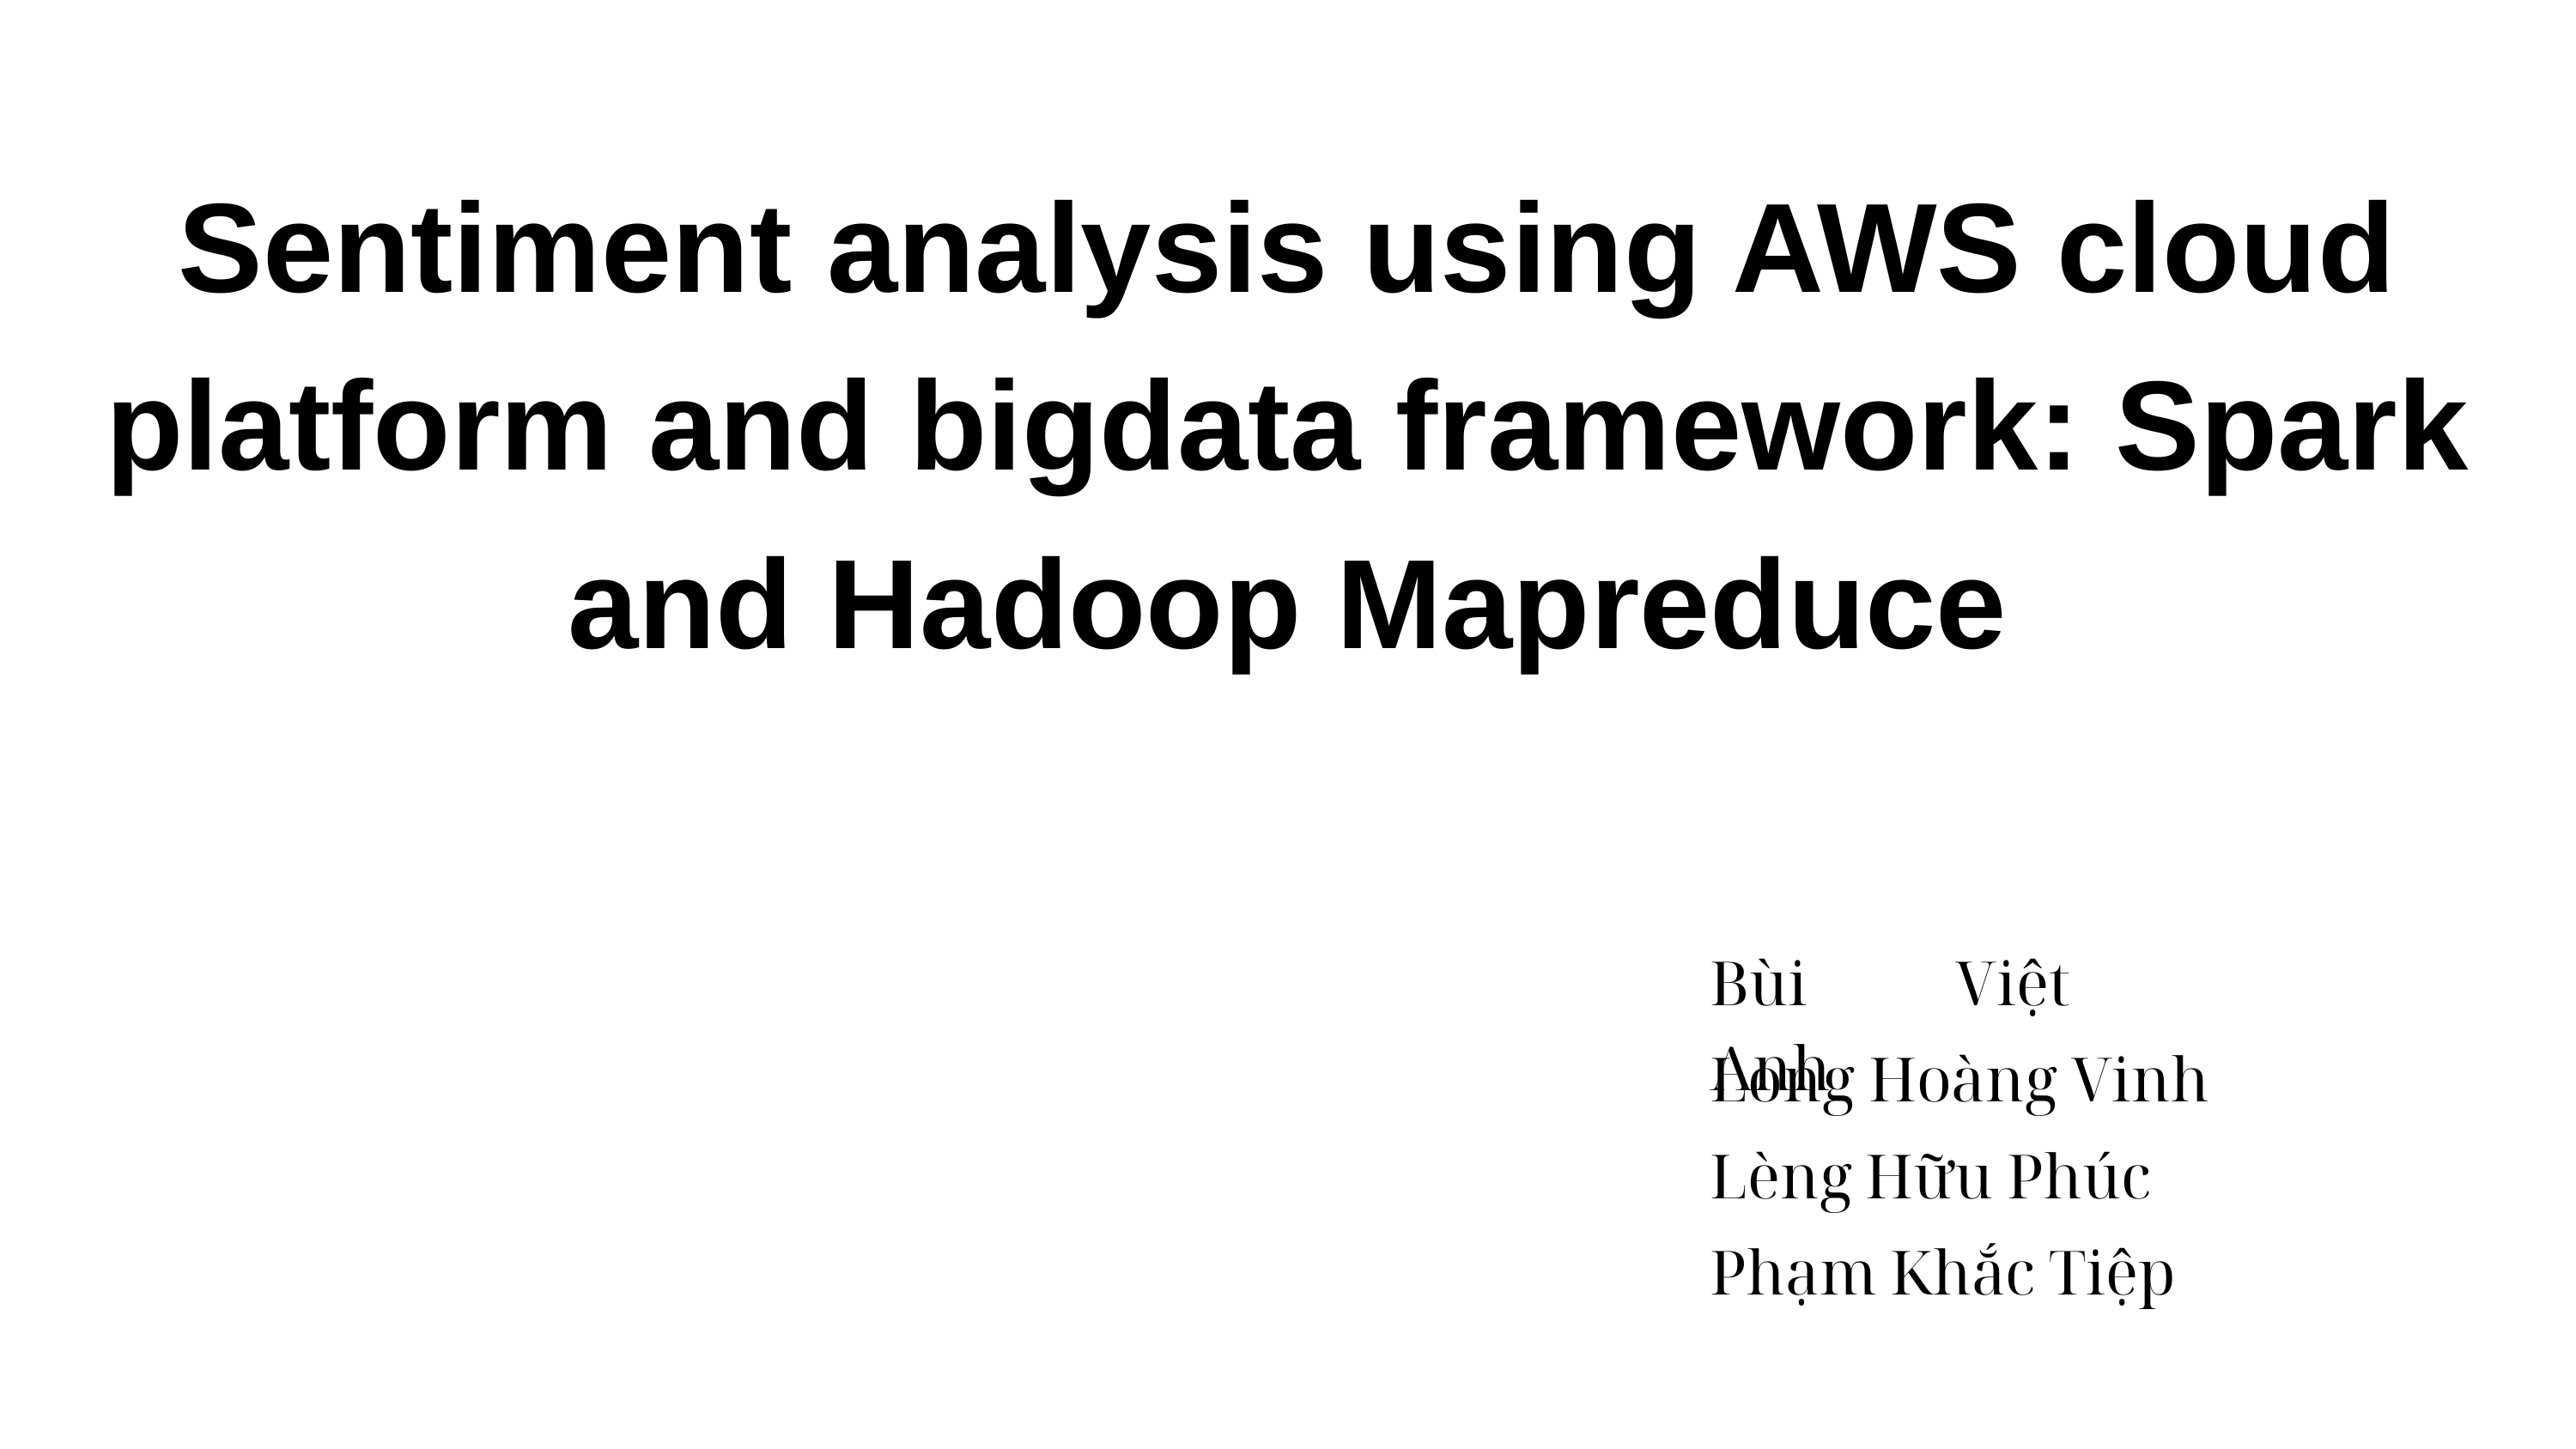

Sentiment analysis using AWS cloud platform and bigdata framework: Spark and Hadoop Mapreduce
Bùi Việt Anh
Long Hoàng Vinh
Lèng Hữu Phúc
Phạm Khắc Tiệp